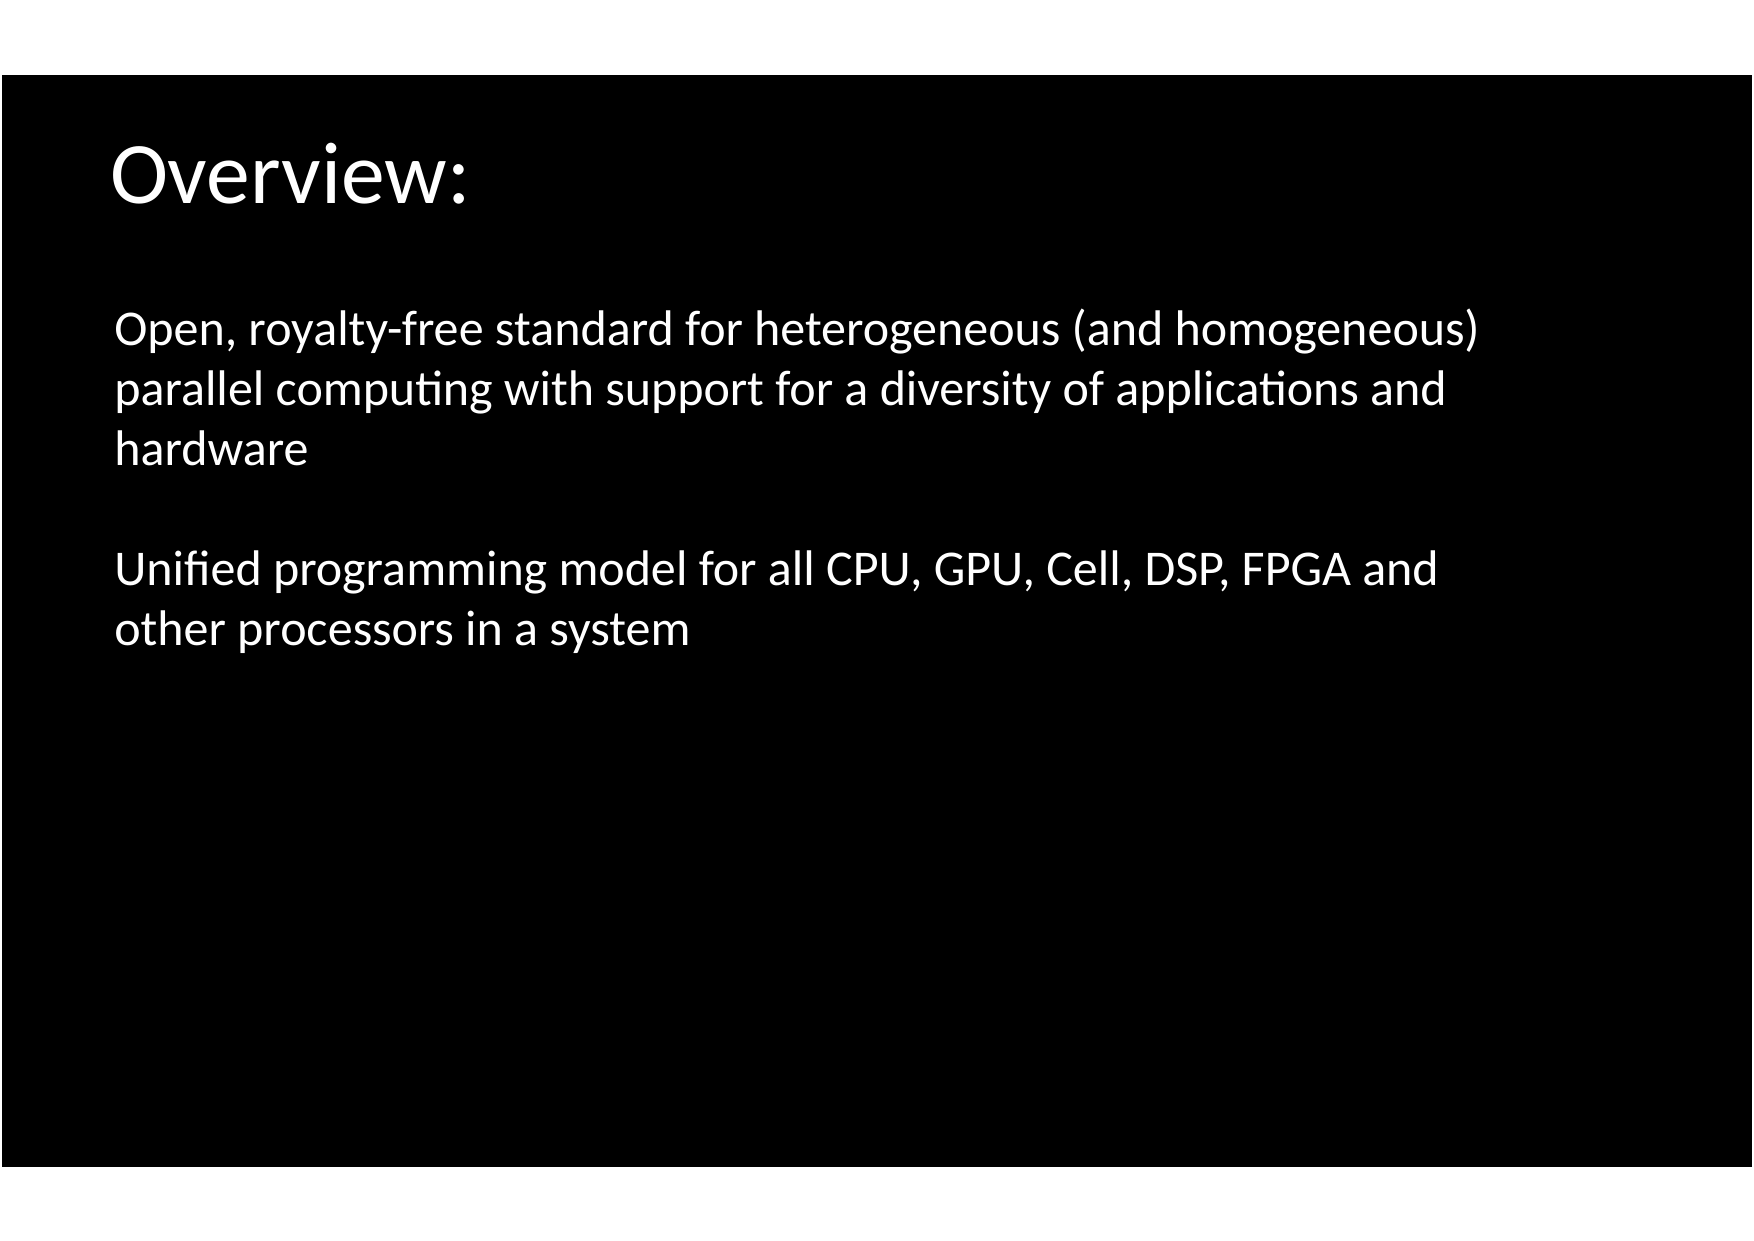

Overview:
Open, royalty-free standard for heterogeneous (and homogeneous) parallel computing with support for a diversity of applications and hardware

Unified programming model for all CPU, GPU, Cell, DSP, FPGA and other processors in a system